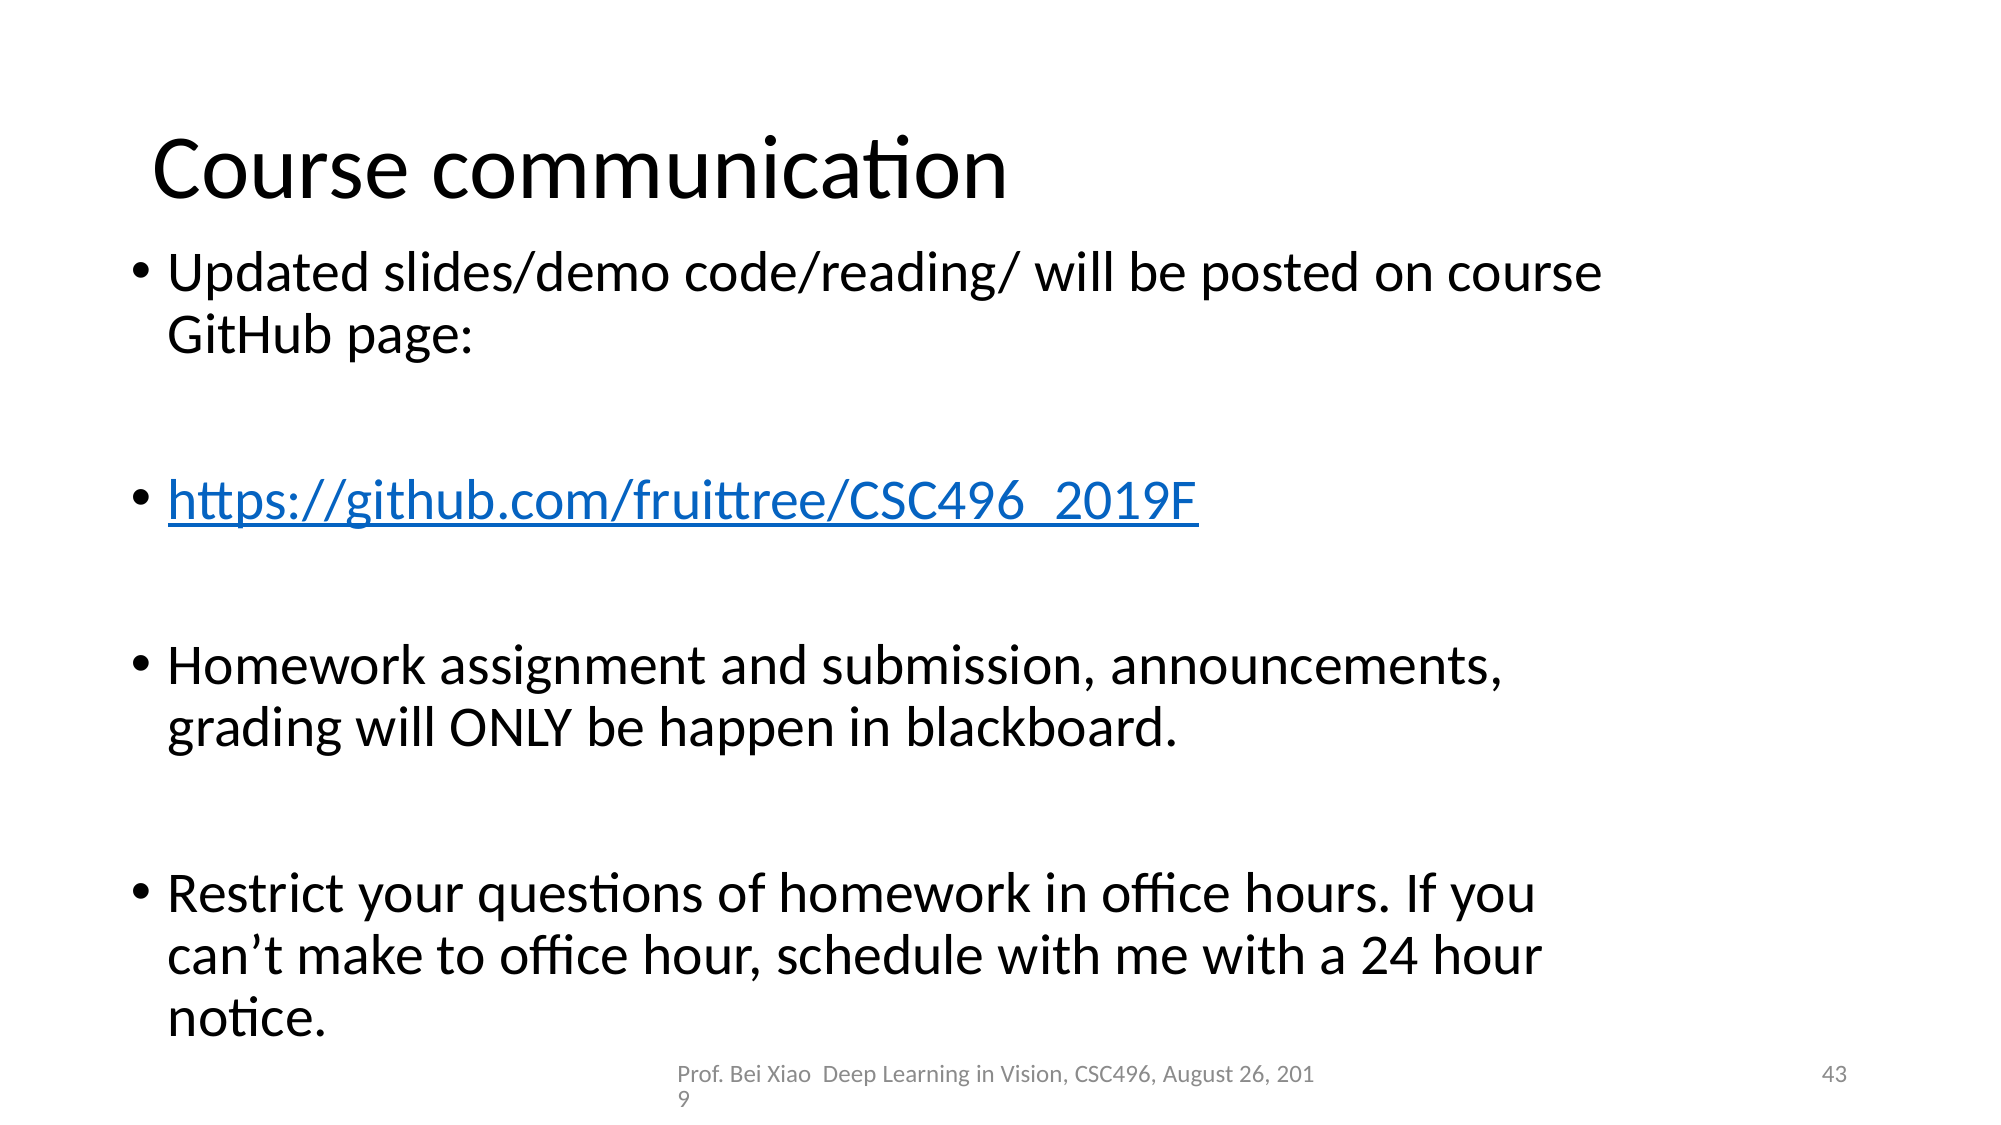

# Course communication
Updated slides/demo code/reading/ will be posted on course GitHub page:

https://github.com/fruittree/CSC496_2019F

Homework assignment and submission, announcements, grading will ONLY be happen in blackboard.

Restrict your questions of homework in office hours. If you can’t make to office hour, schedule with me with a 24 hour notice.

Prof. Bei Xiao  Deep Learning in Vision, CSC496, August 26, 2019
43